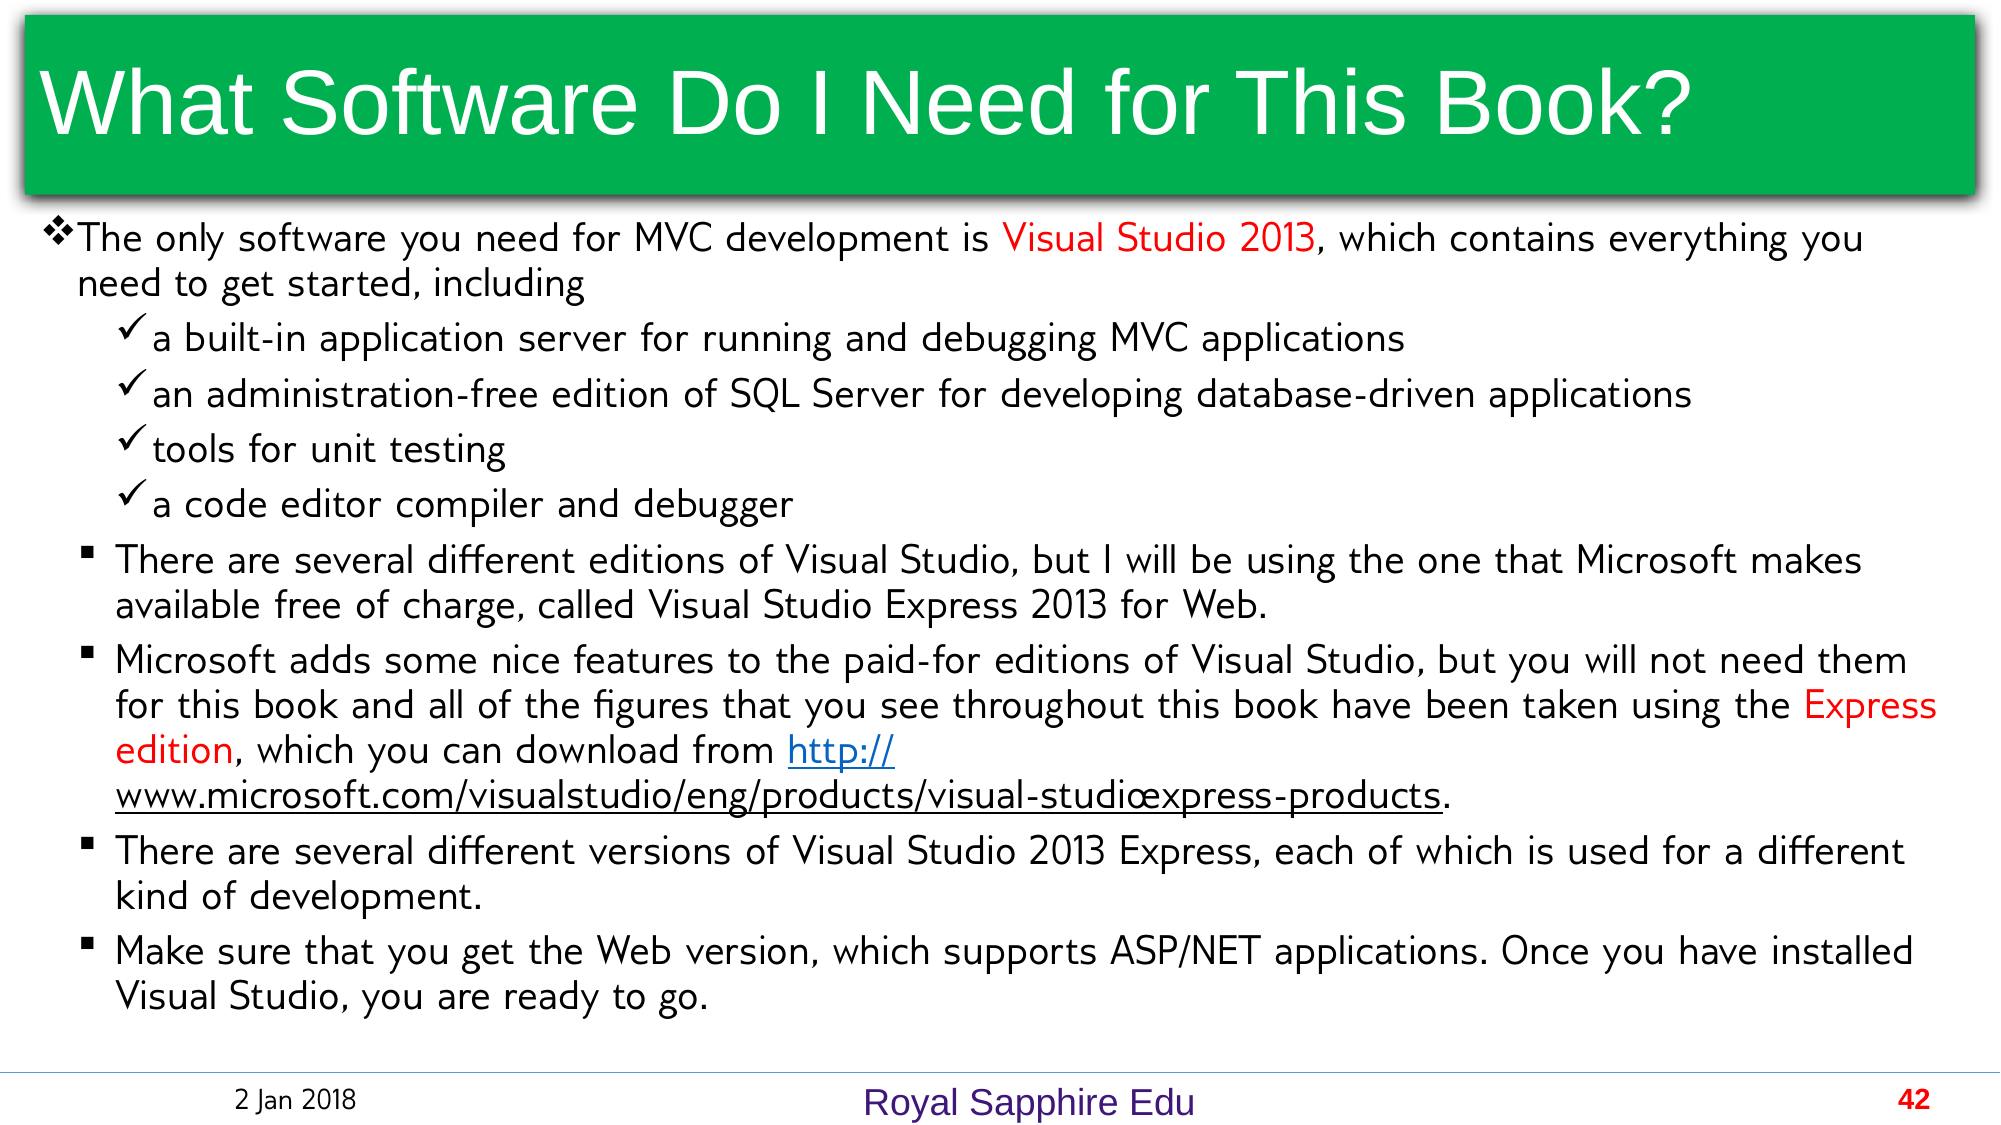

# What Software Do I Need for This Book?
The only software you need for MVC development is Visual Studio 2013, which contains everything you need to get started, including
a built-in application server for running and debugging MVC applications
an administration-free edition of SQL Server for developing database-driven applications
tools for unit testing
a code editor compiler and debugger
There are several different editions of Visual Studio, but I will be using the one that Microsoft makes available free of charge, called Visual Studio Express 2013 for Web.
Microsoft adds some nice features to the paid-for editions of Visual Studio, but you will not need them for this book and all of the figures that you see throughout this book have been taken using the Express edition, which you can download from http://www.microsoft.com/visualstudio/eng/products/visual-studioexpress-products.
There are several different versions of Visual Studio 2013 Express, each of which is used for a different kind of development.
Make sure that you get the Web version, which supports ASP/NET applications. Once you have installed Visual Studio, you are ready to go.
2 Jan 2018
42